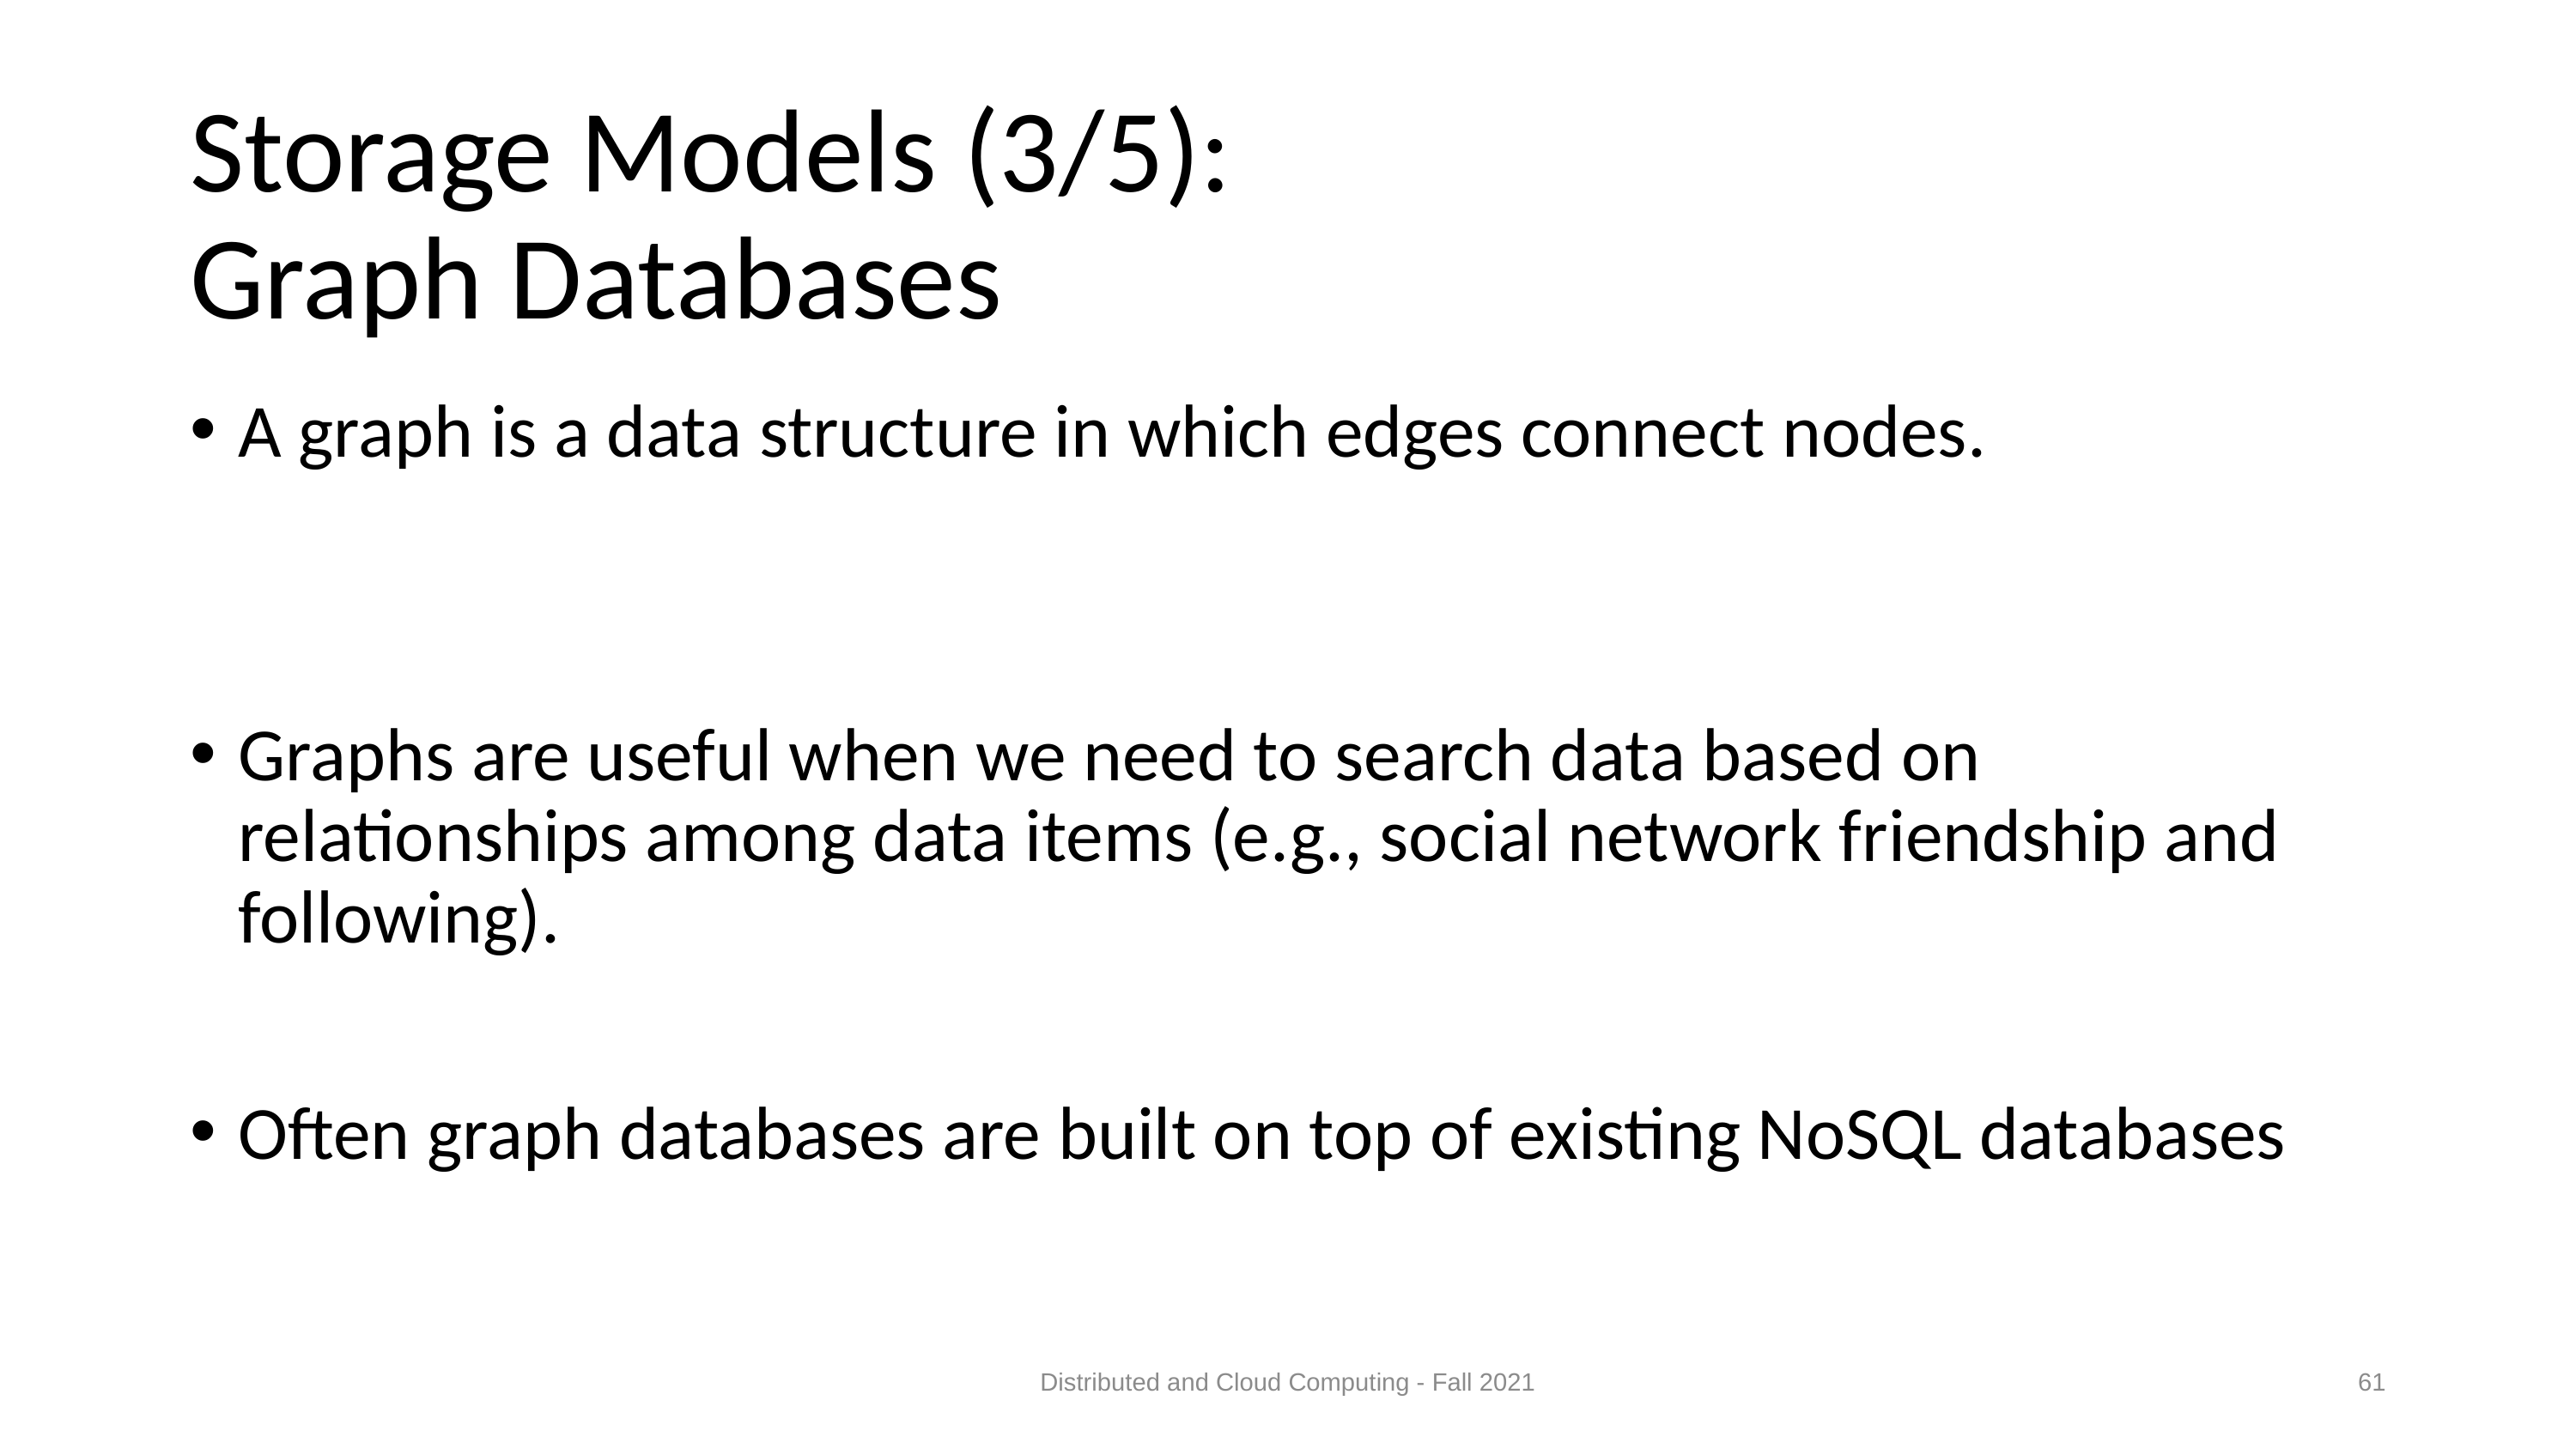

# Storage Models (3/5): Graph Databases
A graph is a data structure in which edges connect nodes.

Graphs are useful when we need to search data based on relationships among data items (e.g., social network friendship and following).

Often graph databases are built on top of existing NoSQL databases

Distributed and Cloud Computing - Fall 2021
61